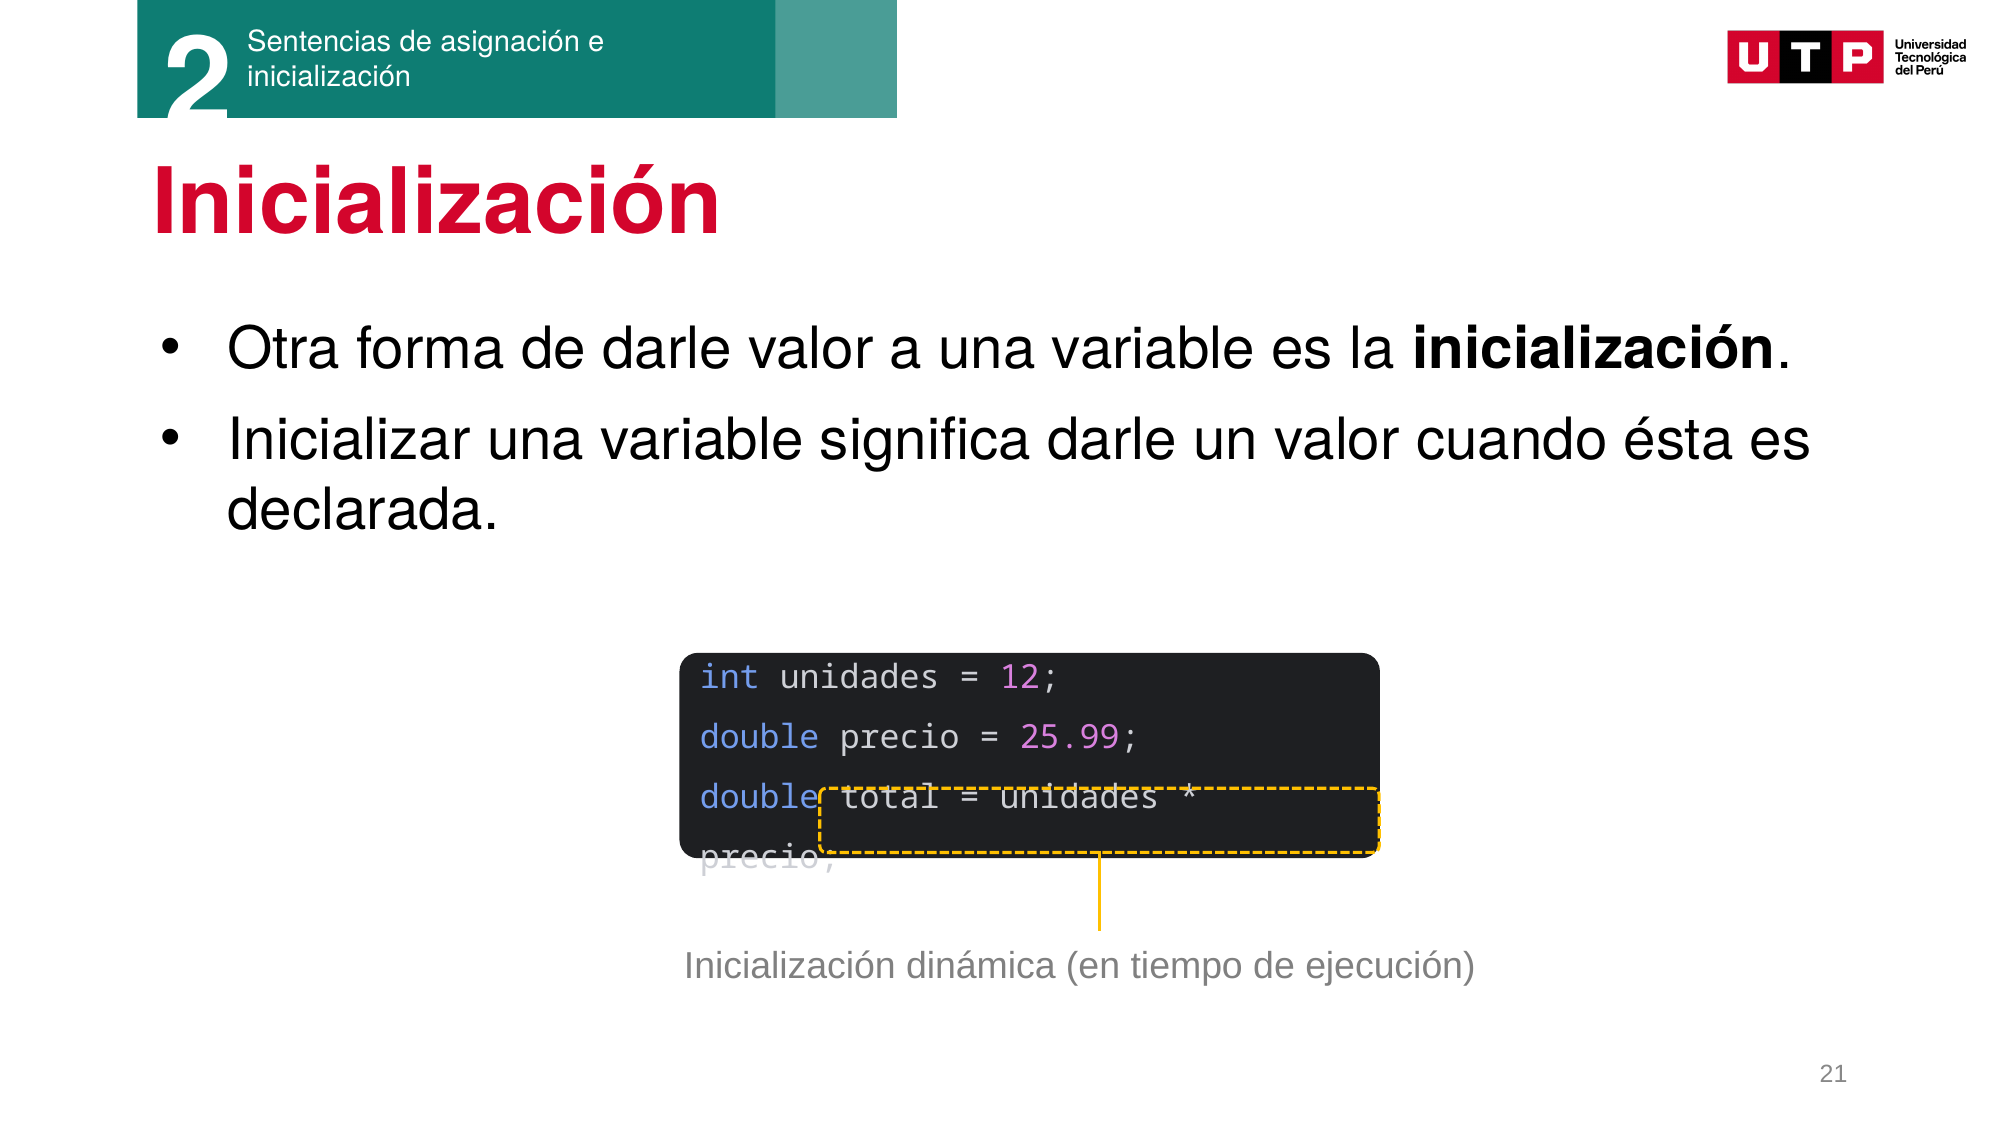

2

Sentencias de asignación e inicialización
# Inicialización
Otra forma de darle valor a una variable es la inicialización.
Inicializar una variable significa darle un valor cuando ésta es declarada.
int unidades = 12;
double precio = 25.99;
double total = unidades * precio;

Inicialización dinámica (en tiempo de ejecución)
21